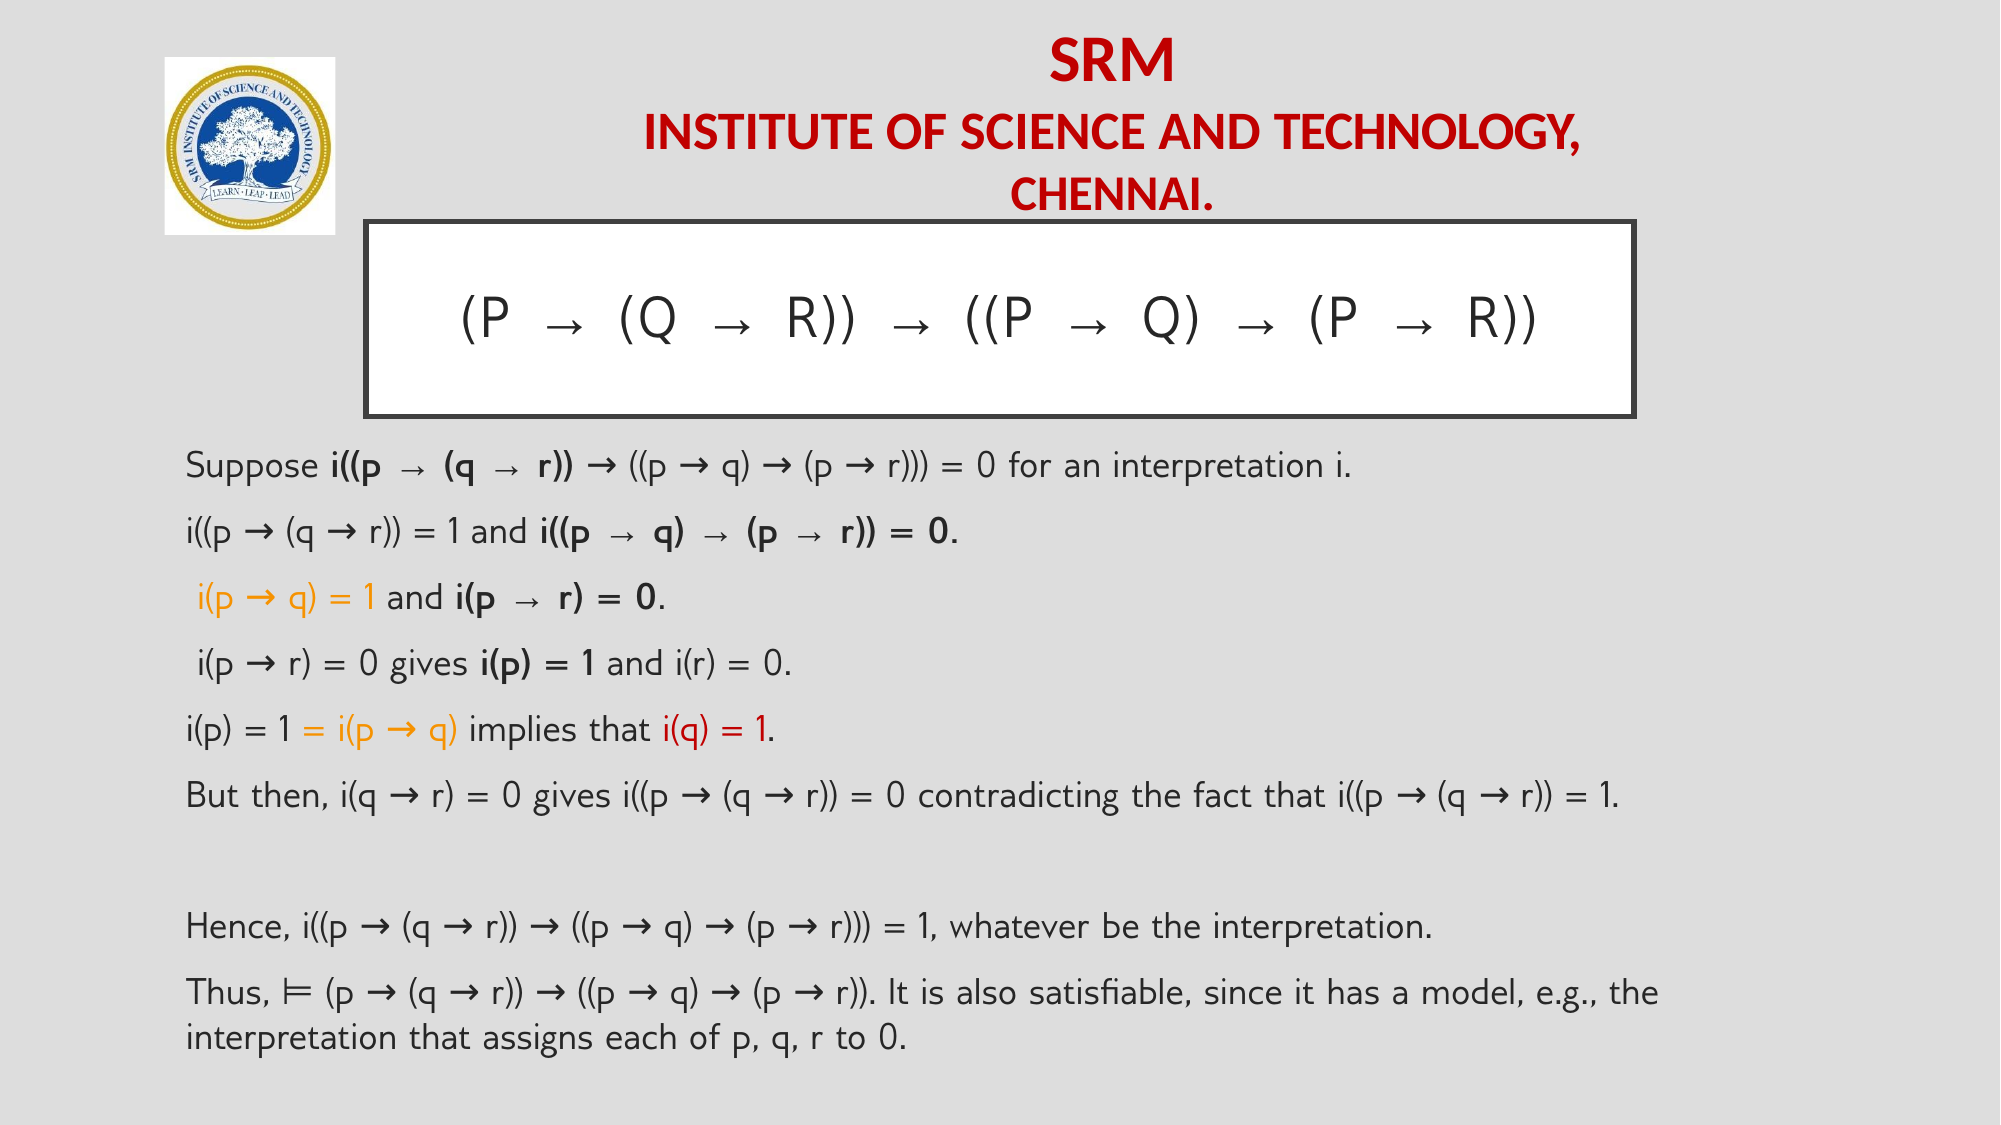

# (p → (q → r)) → ((p → q) → (p → r))
Suppose i((p → (q → r)) → ((p → q) → (p → r))) = 0 for an interpretation i.
i((p → (q → r)) = 1 and i((p → q) → (p → r)) = 0.
 i(p → q) = 1 and i(p → r) = 0.
 i(p → r) = 0 gives i(p) = 1 and i(r) = 0.
i(p) = 1 = i(p → q) implies that i(q) = 1.
But then, i(q → r) = 0 gives i((p → (q → r)) = 0 contradicting the fact that i((p → (q → r)) = 1.

Hence, i((p → (q → r)) → ((p → q) → (p → r))) = 1, whatever be the interpretation.
Thus, ⊨ (p → (q → r)) → ((p → q) → (p → r)). It is also satisfiable, since it has a model, e.g., the interpretation that assigns each of p, q, r to 0.